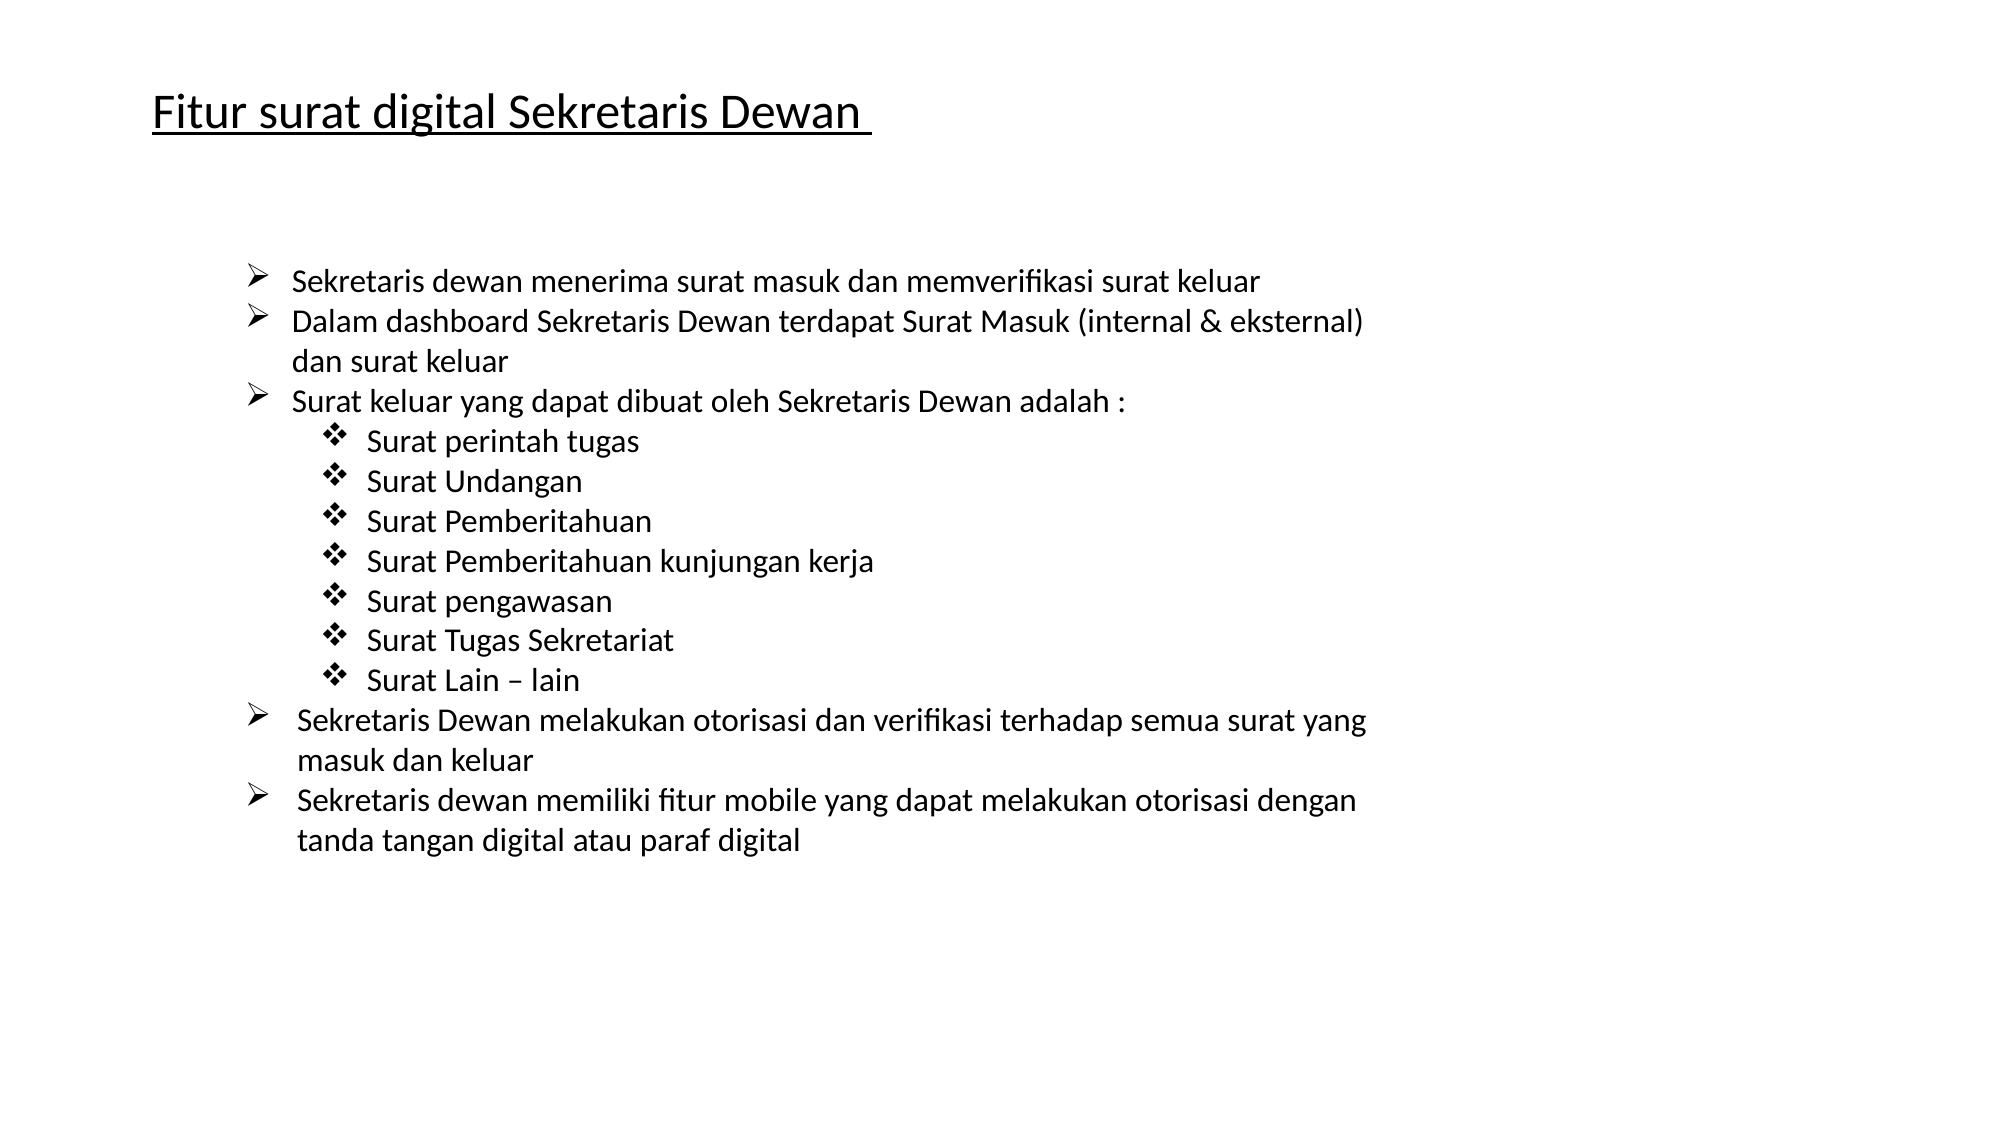

# Fitur surat digital Sekretaris Dewan
Sekretaris dewan menerima surat masuk dan memverifikasi surat keluar
Dalam dashboard Sekretaris Dewan terdapat Surat Masuk (internal & eksternal) dan surat keluar
Surat keluar yang dapat dibuat oleh Sekretaris Dewan adalah :
Surat perintah tugas
Surat Undangan
Surat Pemberitahuan
Surat Pemberitahuan kunjungan kerja
Surat pengawasan
Surat Tugas Sekretariat
Surat Lain – lain
Sekretaris Dewan melakukan otorisasi dan verifikasi terhadap semua surat yang masuk dan keluar
Sekretaris dewan memiliki fitur mobile yang dapat melakukan otorisasi dengan tanda tangan digital atau paraf digital